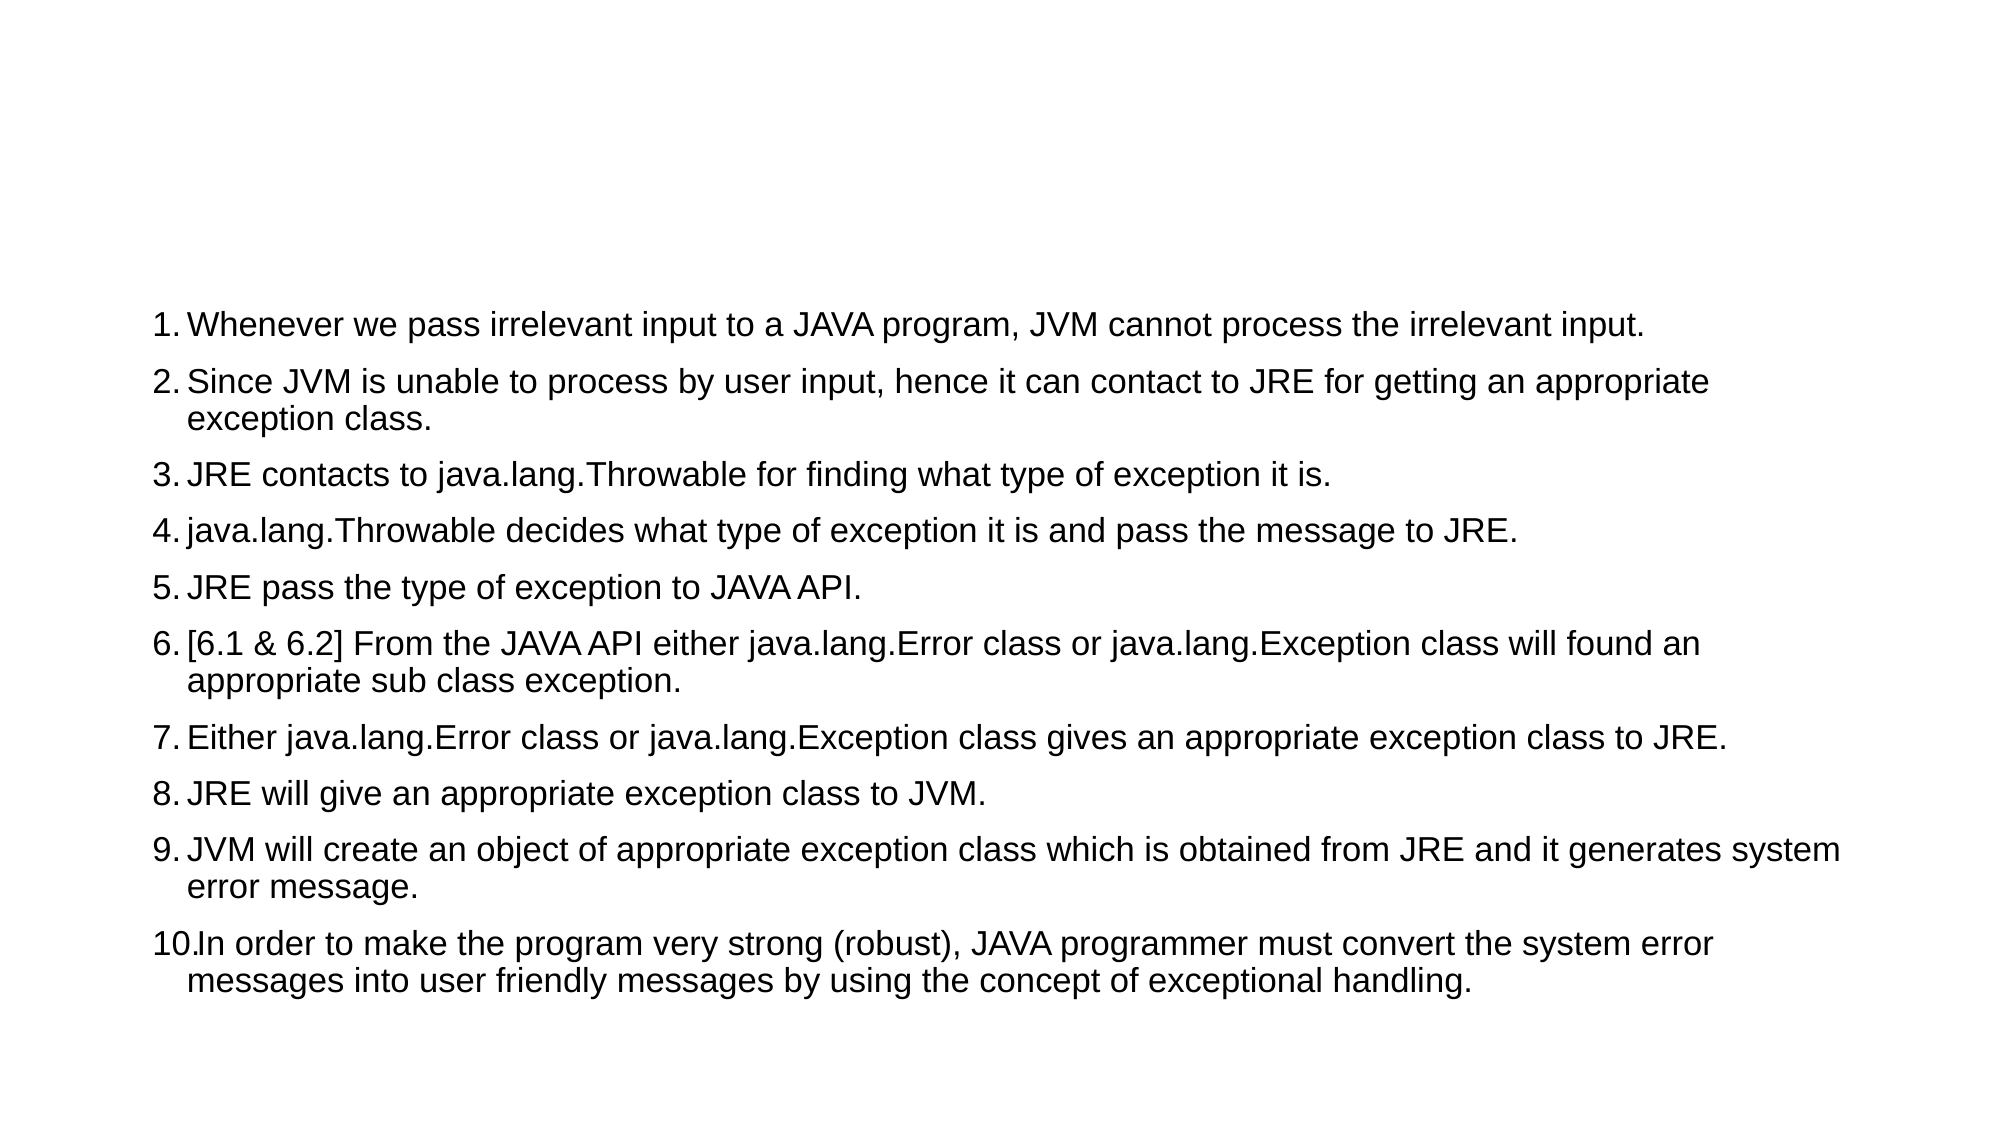

#
Whenever we pass irrelevant input to a JAVA program, JVM cannot process the irrelevant input.
Since JVM is unable to process by user input, hence it can contact to JRE for getting an appropriate exception class.
JRE contacts to java.lang.Throwable for finding what type of exception it is.
java.lang.Throwable decides what type of exception it is and pass the message to JRE.
JRE pass the type of exception to JAVA API.
[6.1 & 6.2] From the JAVA API either java.lang.Error class or java.lang.Exception class will found an appropriate sub class exception.
Either java.lang.Error class or java.lang.Exception class gives an appropriate exception class to JRE.
JRE will give an appropriate exception class to JVM.
JVM will create an object of appropriate exception class which is obtained from JRE and it generates system error message.
In order to make the program very strong (robust), JAVA programmer must convert the system error messages into user friendly messages by using the concept of exceptional handling.